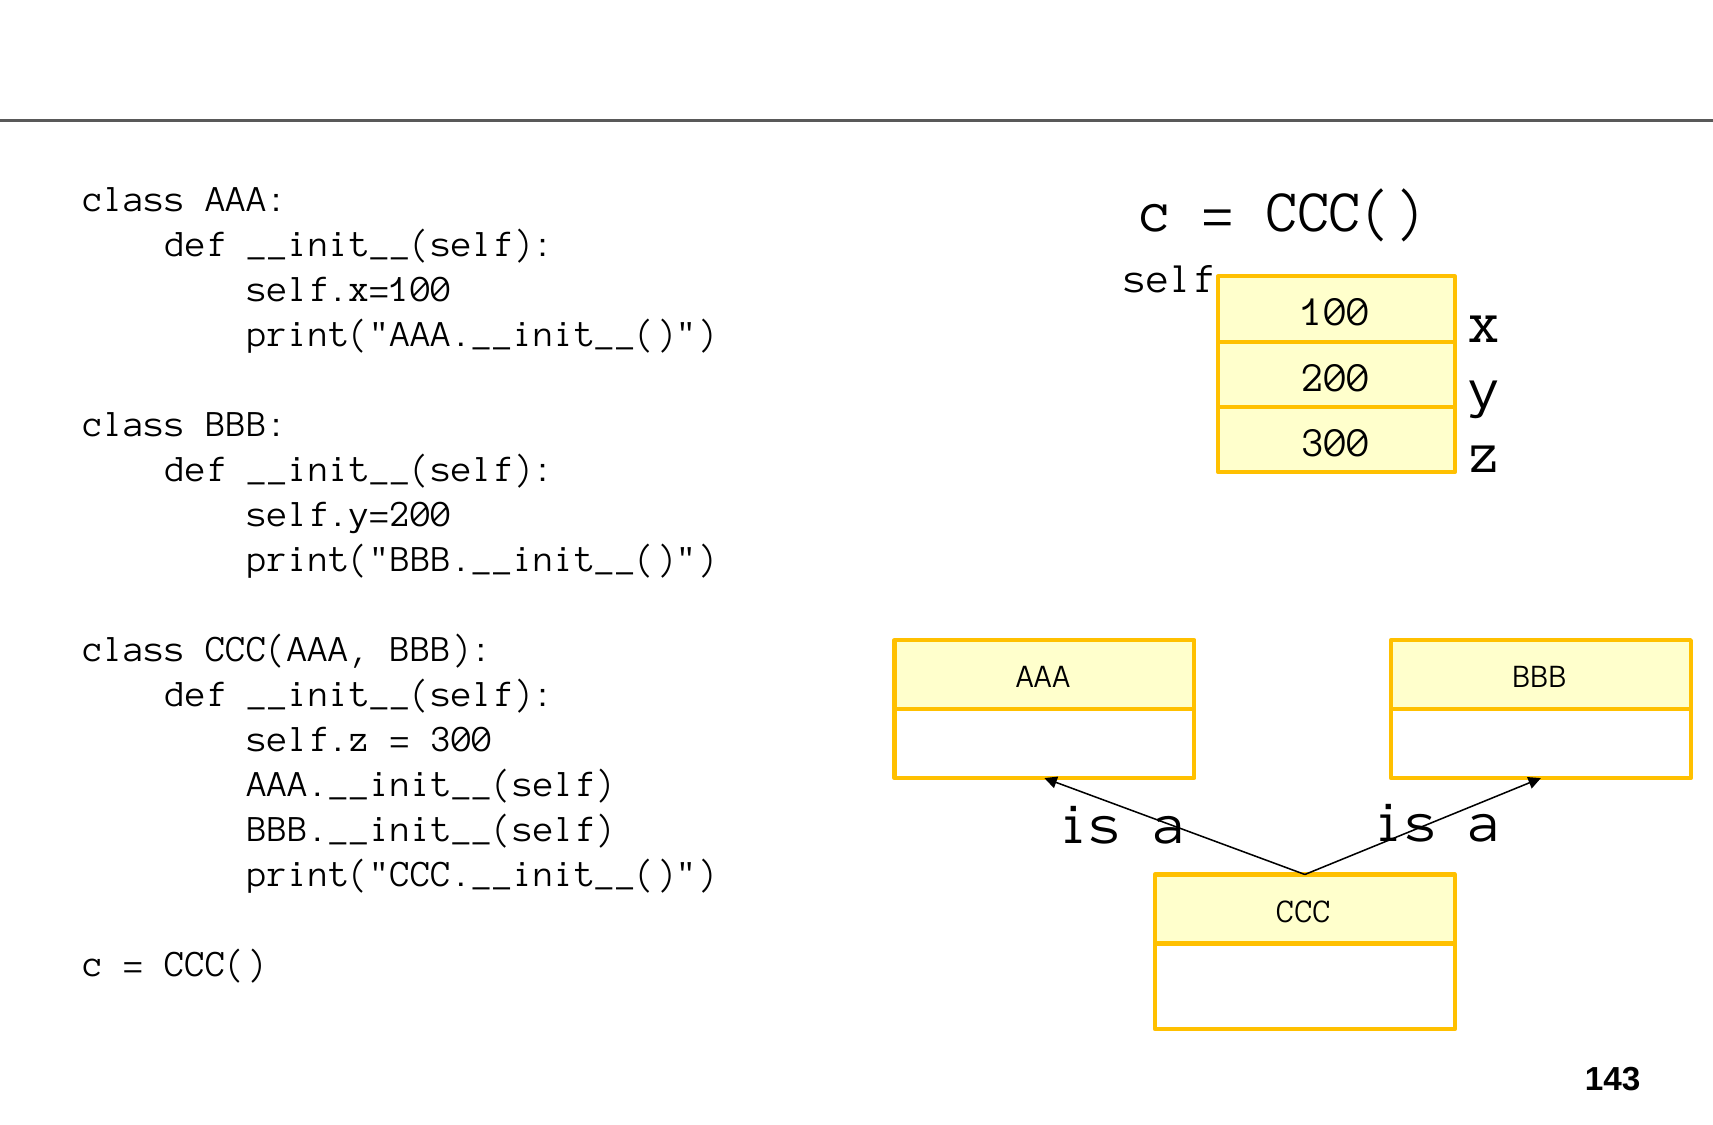

class AAA:
    def __init__(self):
        self.x=100
        print("AAA.__init__()")

class BBB:
    def __init__(self):
        self.y=200
        print("BBB.__init__()")

class CCC(AAA, BBB):
    def __init__(self):
        self.z = 300
        AAA.__init__(self)
        BBB.__init__(self)
        print("CCC.__init__()")

c = CCC()
c = CCC()
self
100
x
200
y
300
z
BBB
AAA

is a
is a
CCC